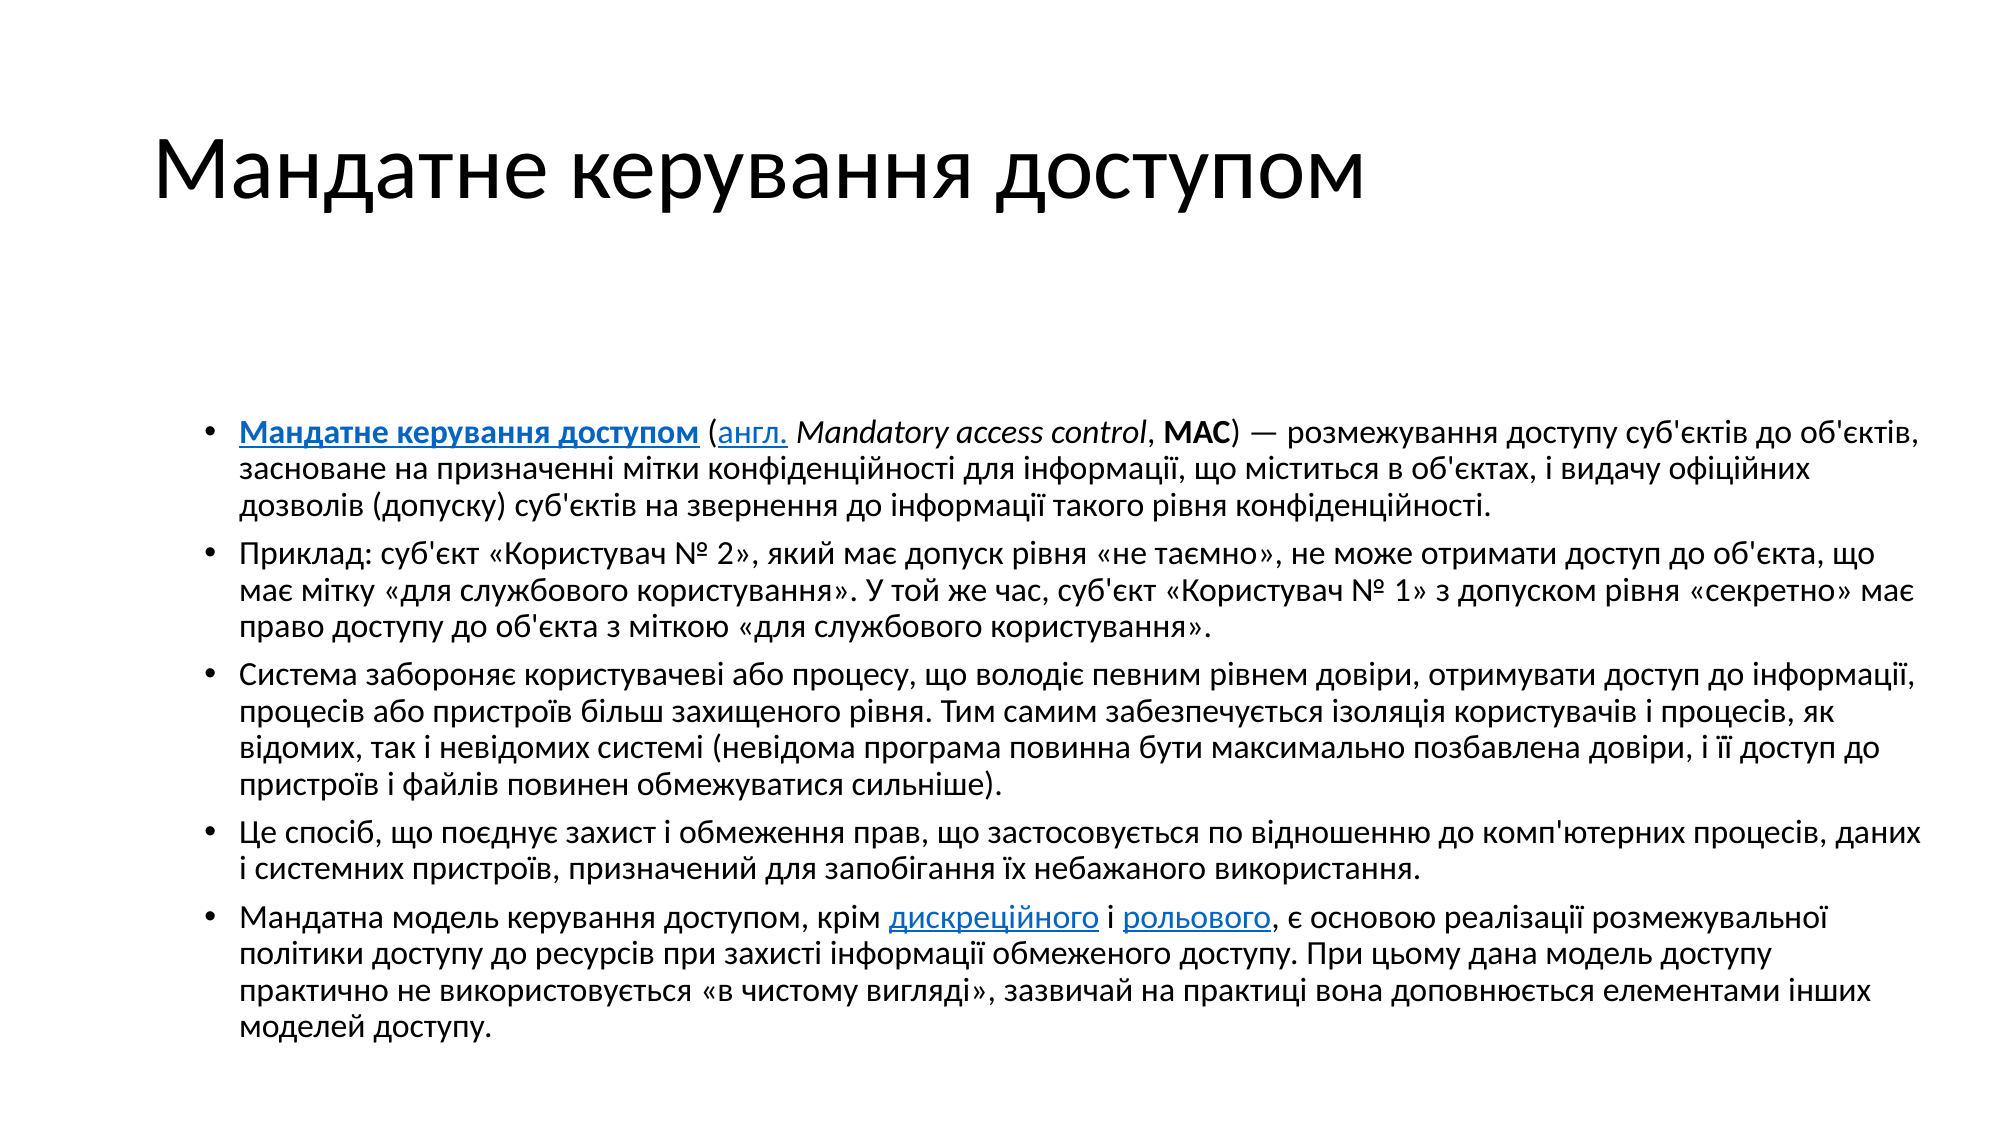

# Мандатне керування доступом
Мандатне керування доступом (англ. Mandatory access control, MAC) — розмежування доступу суб'єктів до об'єктів, засноване на призначенні мітки конфіденційності для інформації, що міститься в об'єктах, і видачу офіційних дозволів (допуску) суб'єктів на звернення до інформації такого рівня конфіденційності.
Приклад: суб'єкт «Користувач № 2», який має допуск рівня «не таємно», не може отримати доступ до об'єкта, що має мітку «для службового користування». У той же час, суб'єкт «Користувач № 1» з допуском рівня «секретно» має право доступу до об'єкта з міткою «для службового користування».
Система забороняє користувачеві або процесу, що володіє певним рівнем довіри, отримувати доступ до інформації, процесів або пристроїв більш захищеного рівня. Тим самим забезпечується ізоляція користувачів і процесів, як відомих, так і невідомих системі (невідома програма повинна бути максимально позбавлена ​​довіри, і її доступ до пристроїв і файлів повинен обмежуватися сильніше).
Це спосіб, що поєднує захист і обмеження прав, що застосовується по відношенню до комп'ютерних процесів, даних і системних пристроїв, призначений для запобігання їх небажаного використання.
Мандатна модель керування доступом, крім дискреційного і рольового, є основою реалізації розмежувальної політики доступу до ресурсів при захисті інформації обмеженого доступу. При цьому дана модель доступу практично не використовується «в чистому вигляді», зазвичай на практиці вона доповнюється елементами інших моделей доступу.